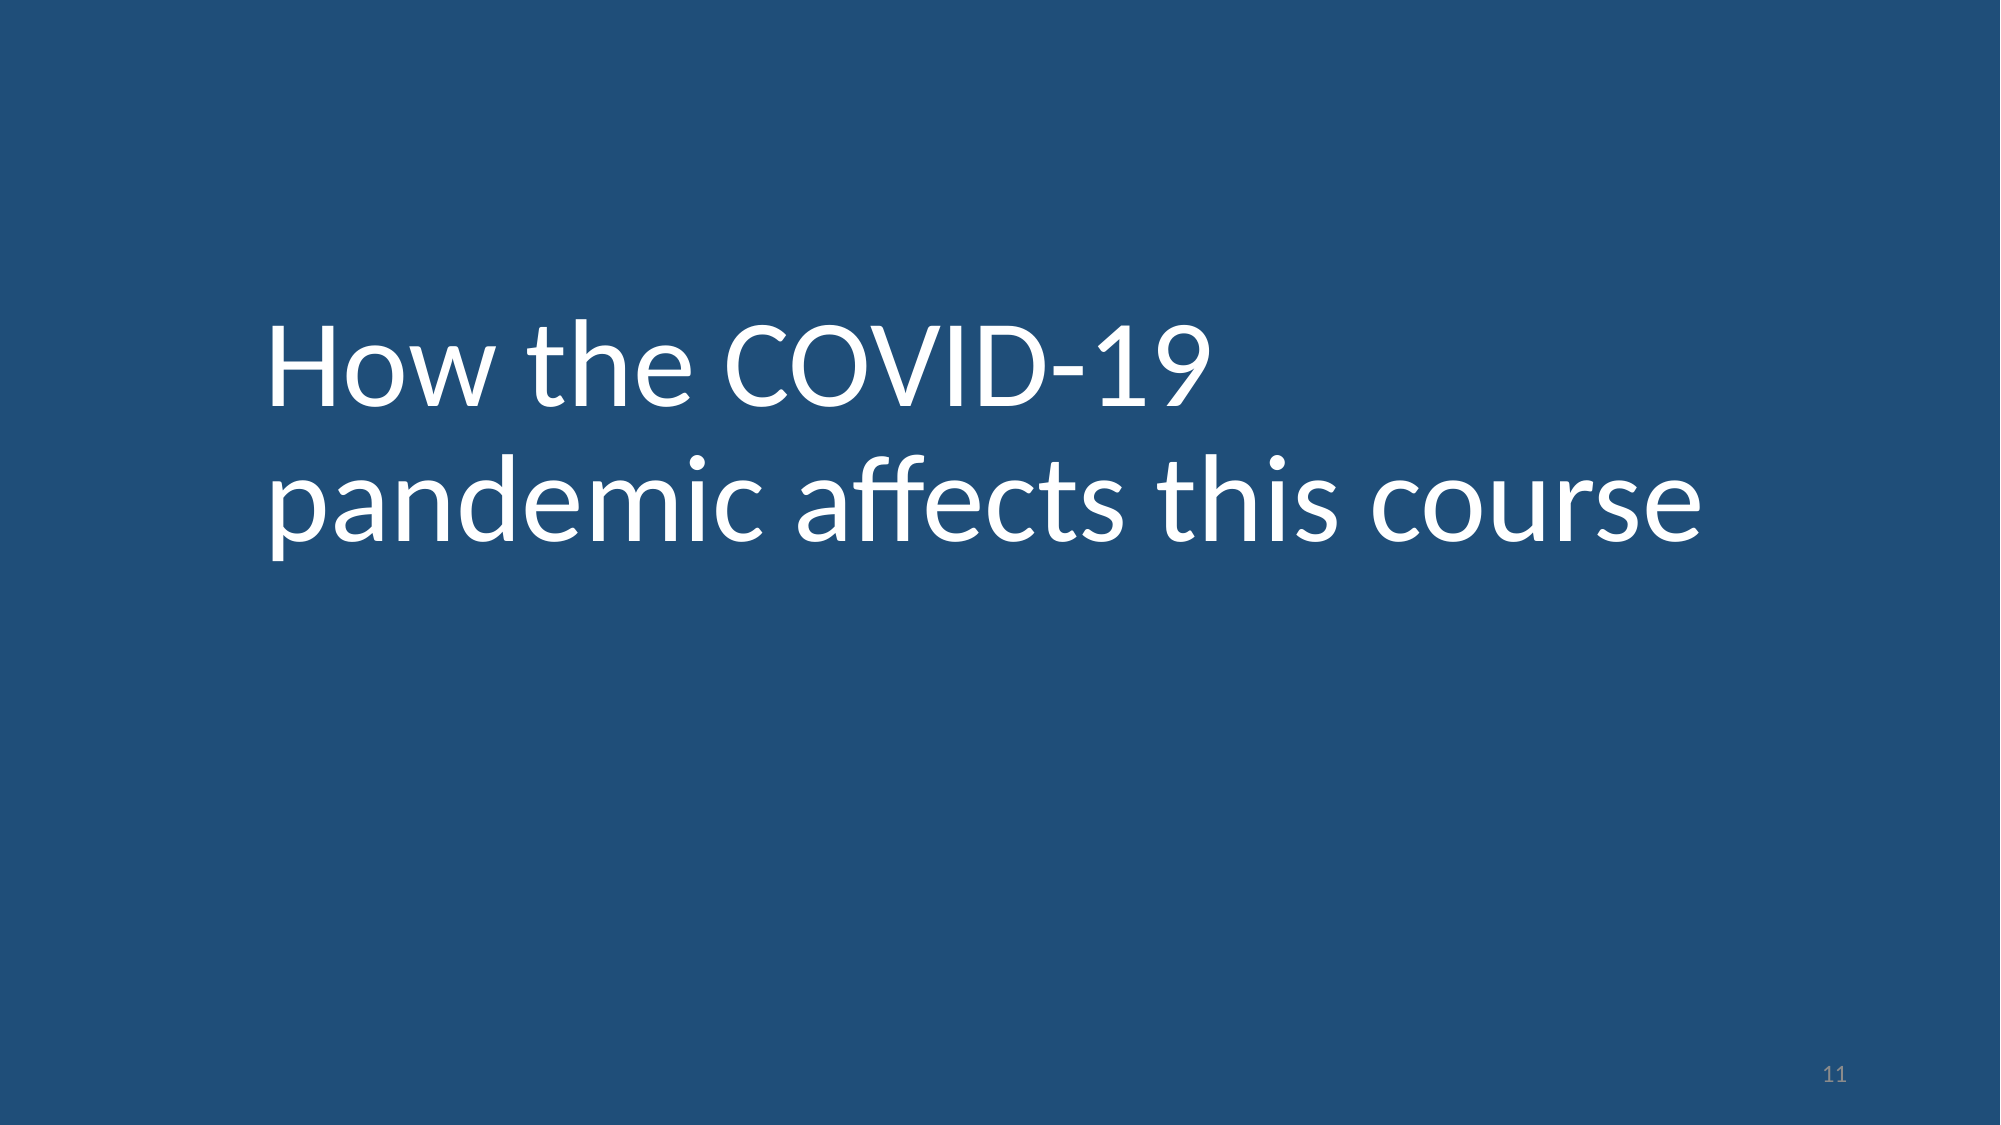

# How the COVID-19 pandemic affects this course
11